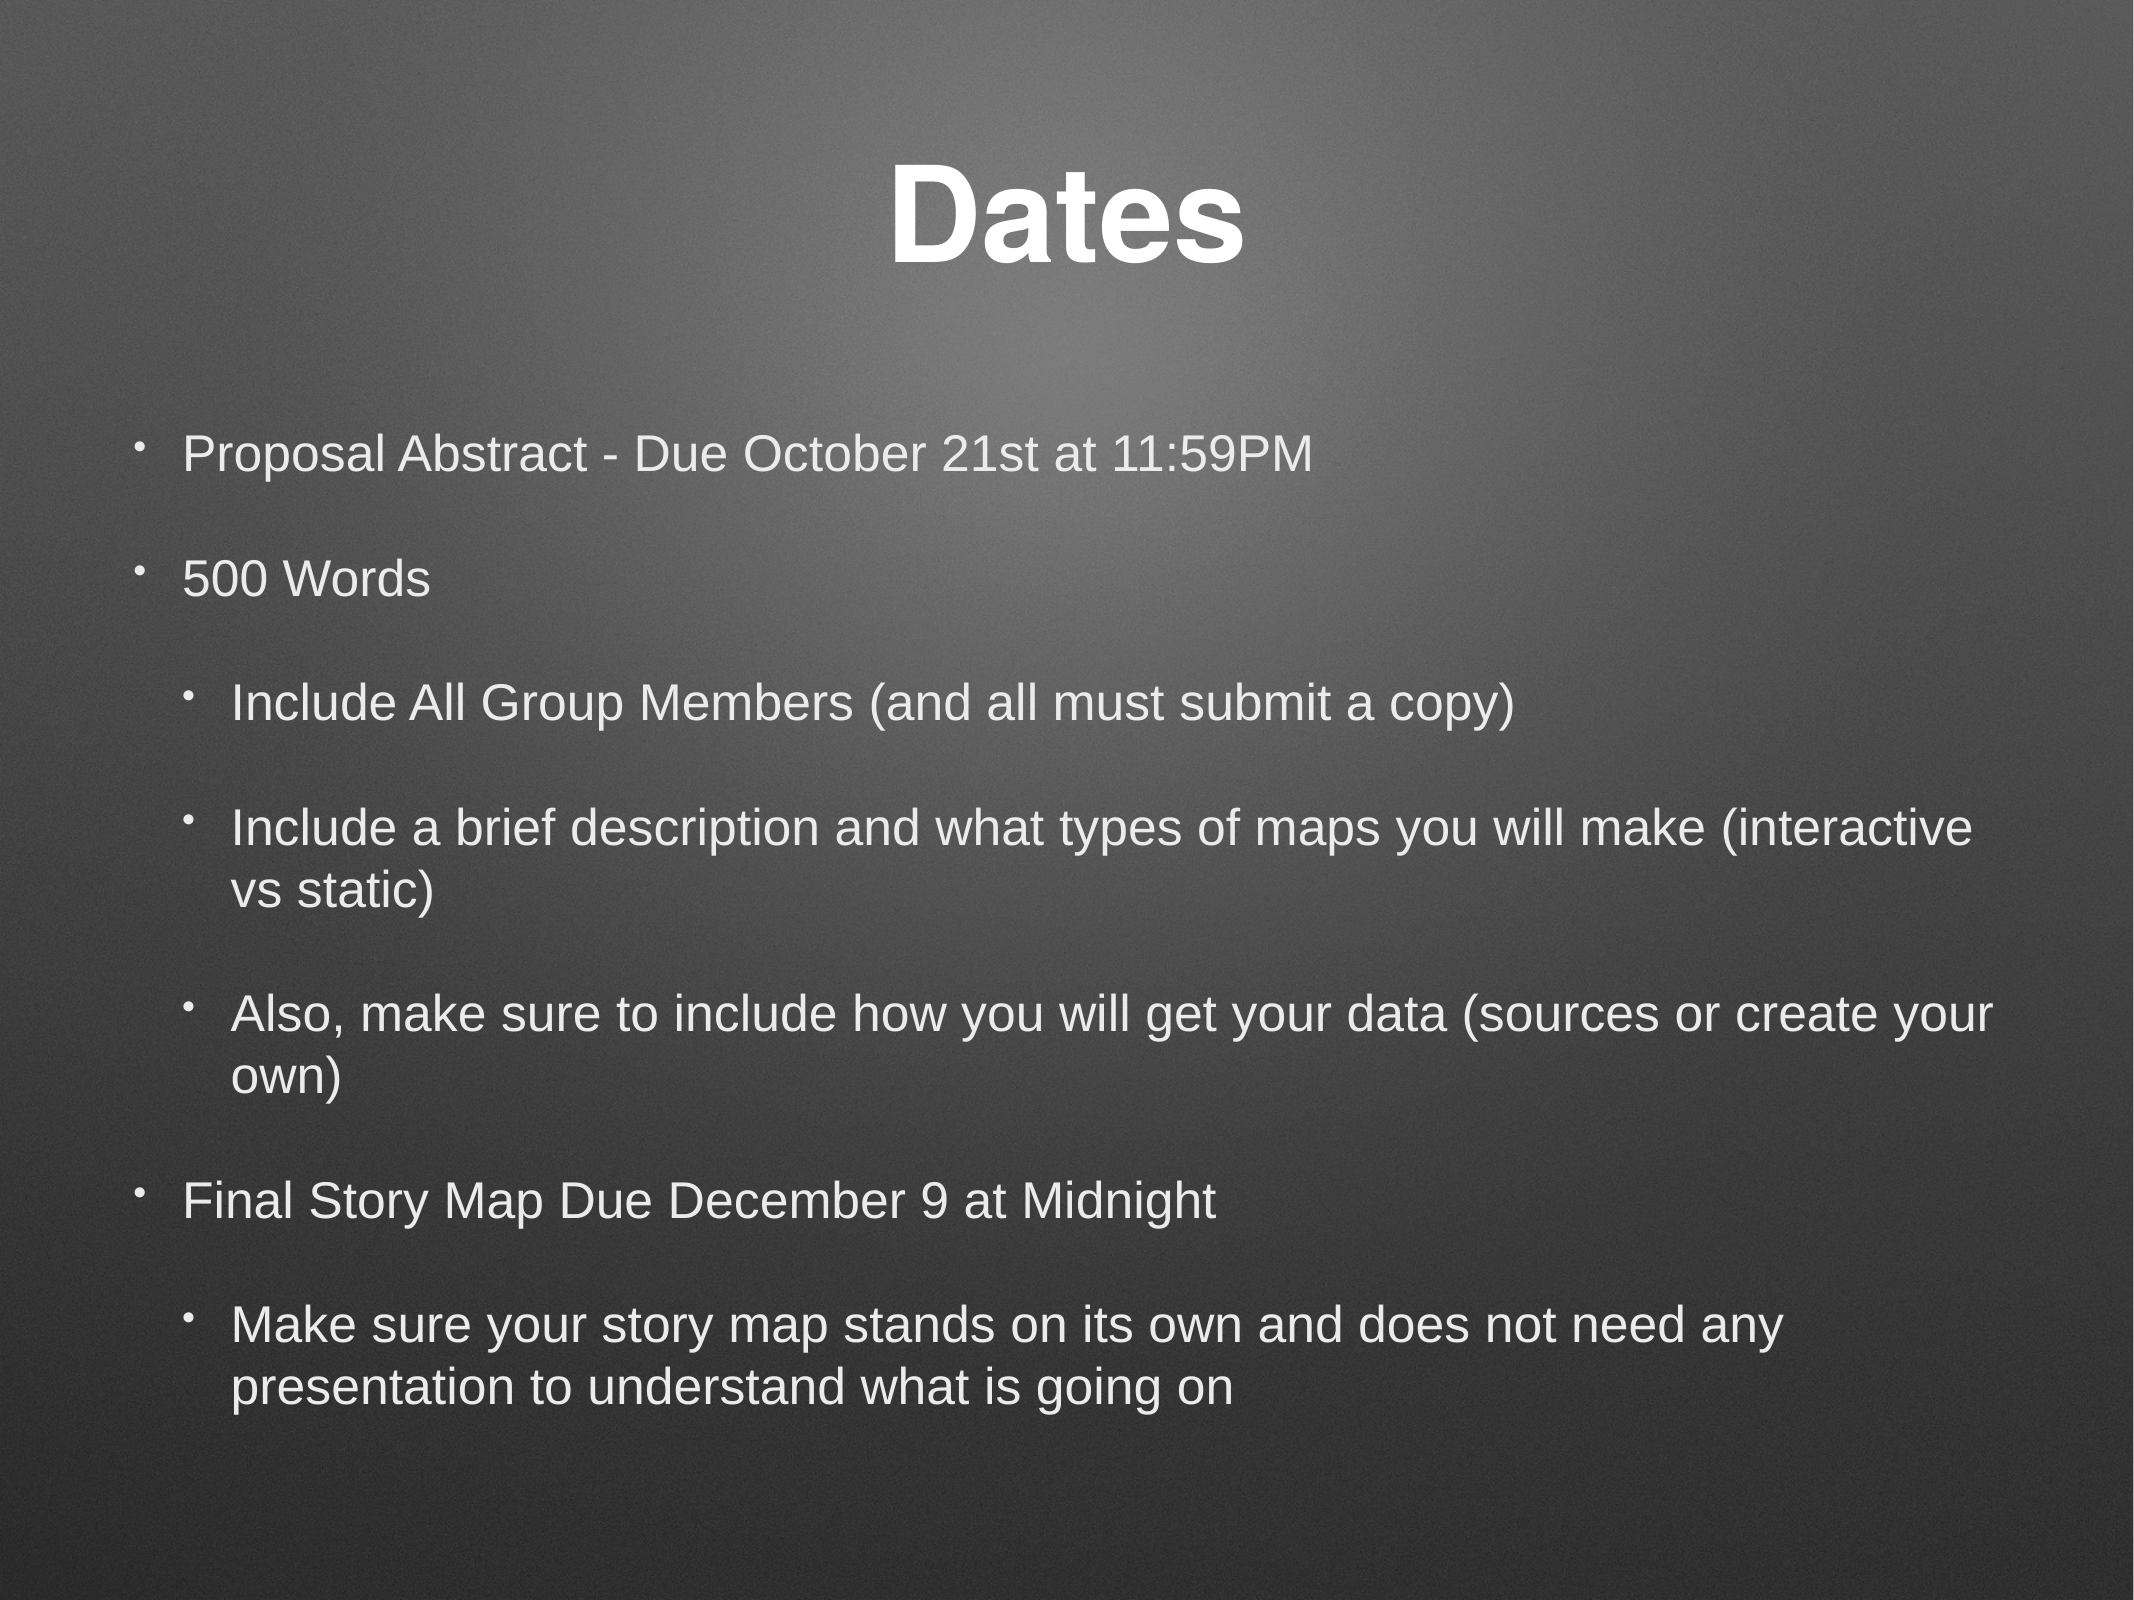

# Dates
Proposal Abstract - Due October 21st at 11:59PM
500 Words
Include All Group Members (and all must submit a copy)
Include a brief description and what types of maps you will make (interactive vs static)
Also, make sure to include how you will get your data (sources or create your own)
Final Story Map Due December 9 at Midnight
Make sure your story map stands on its own and does not need any presentation to understand what is going on